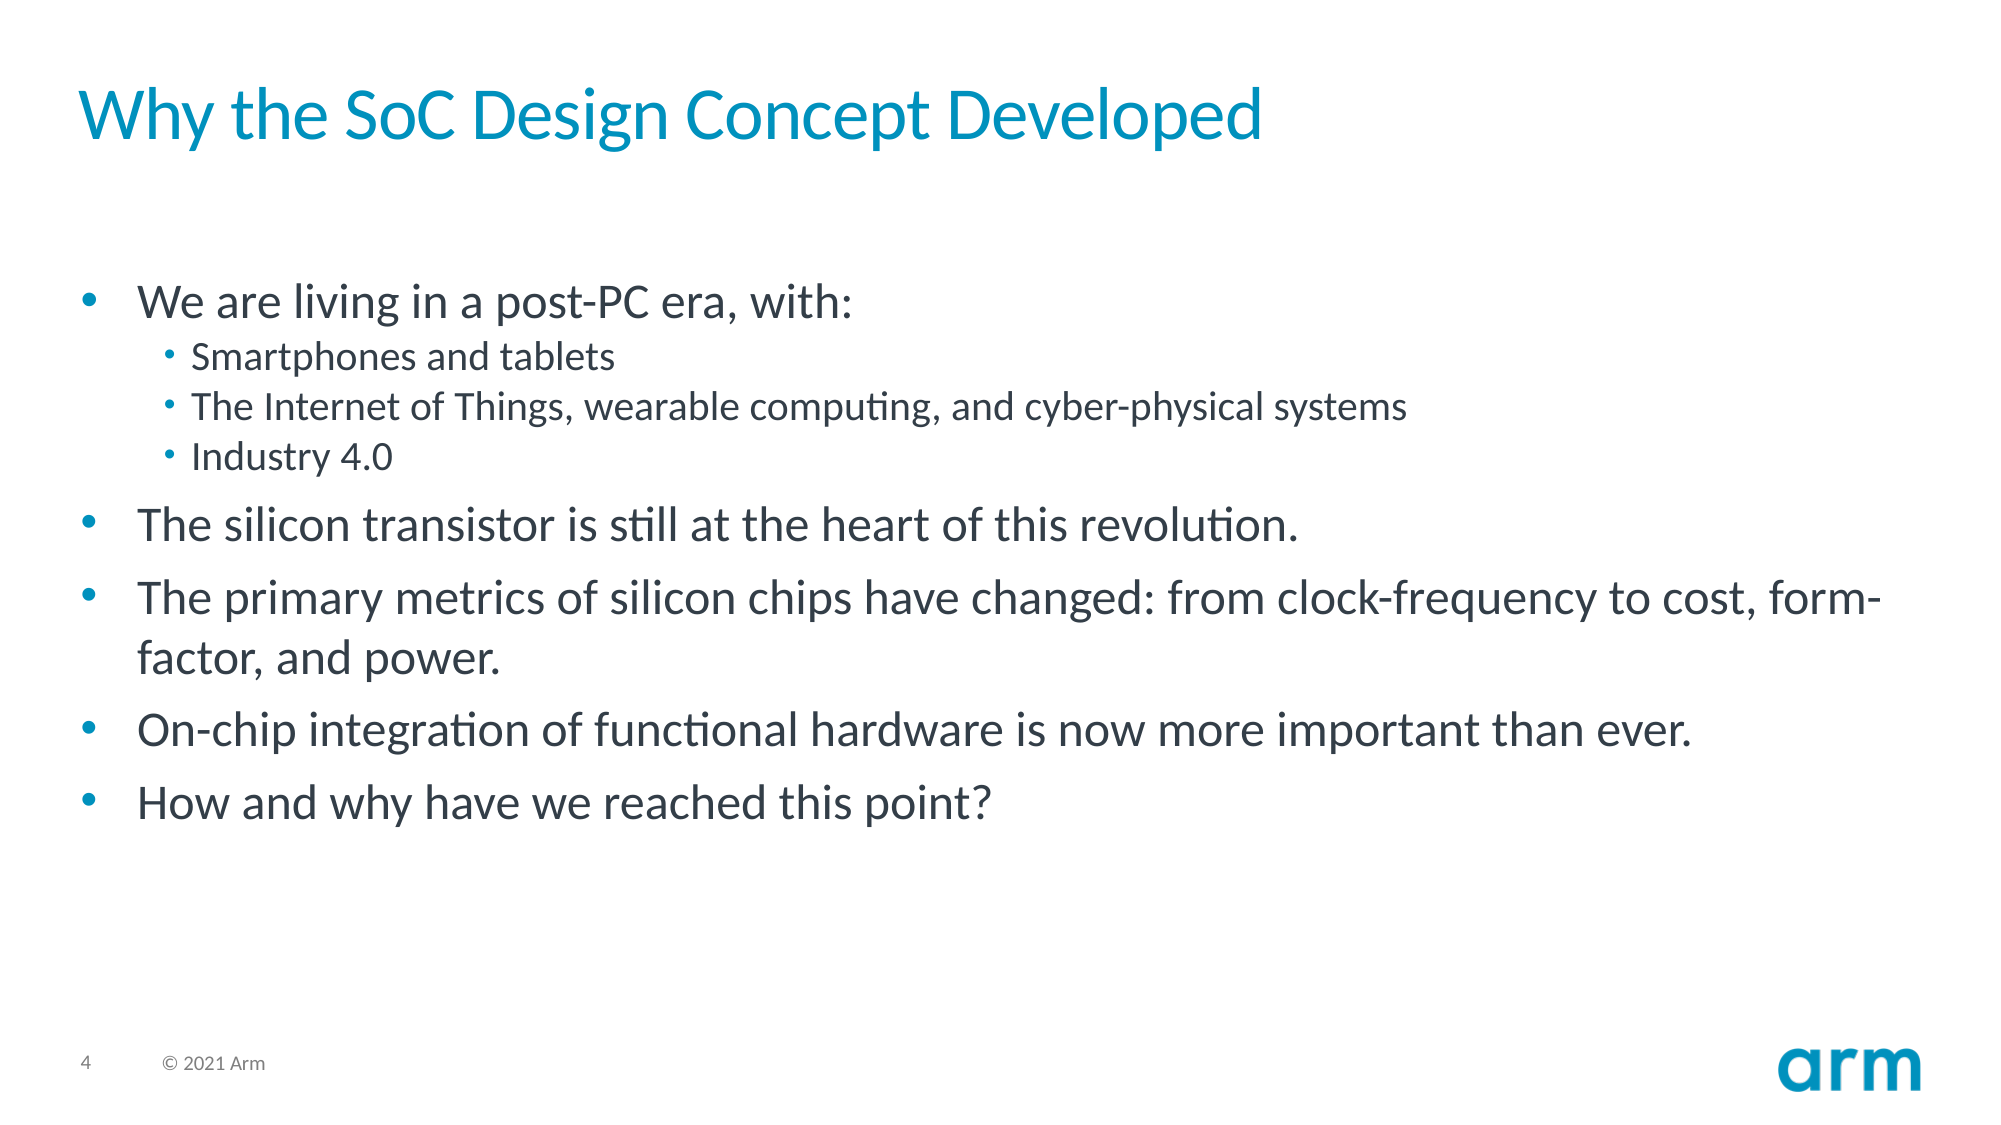

# Why the SoC Design Concept Developed
We are living in a post-PC era, with:
Smartphones and tablets
The Internet of Things, wearable computing, and cyber-physical systems
Industry 4.0
The silicon transistor is still at the heart of this revolution.
The primary metrics of silicon chips have changed: from clock-frequency to cost, form-factor, and power.
On-chip integration of functional hardware is now more important than ever.
How and why have we reached this point?